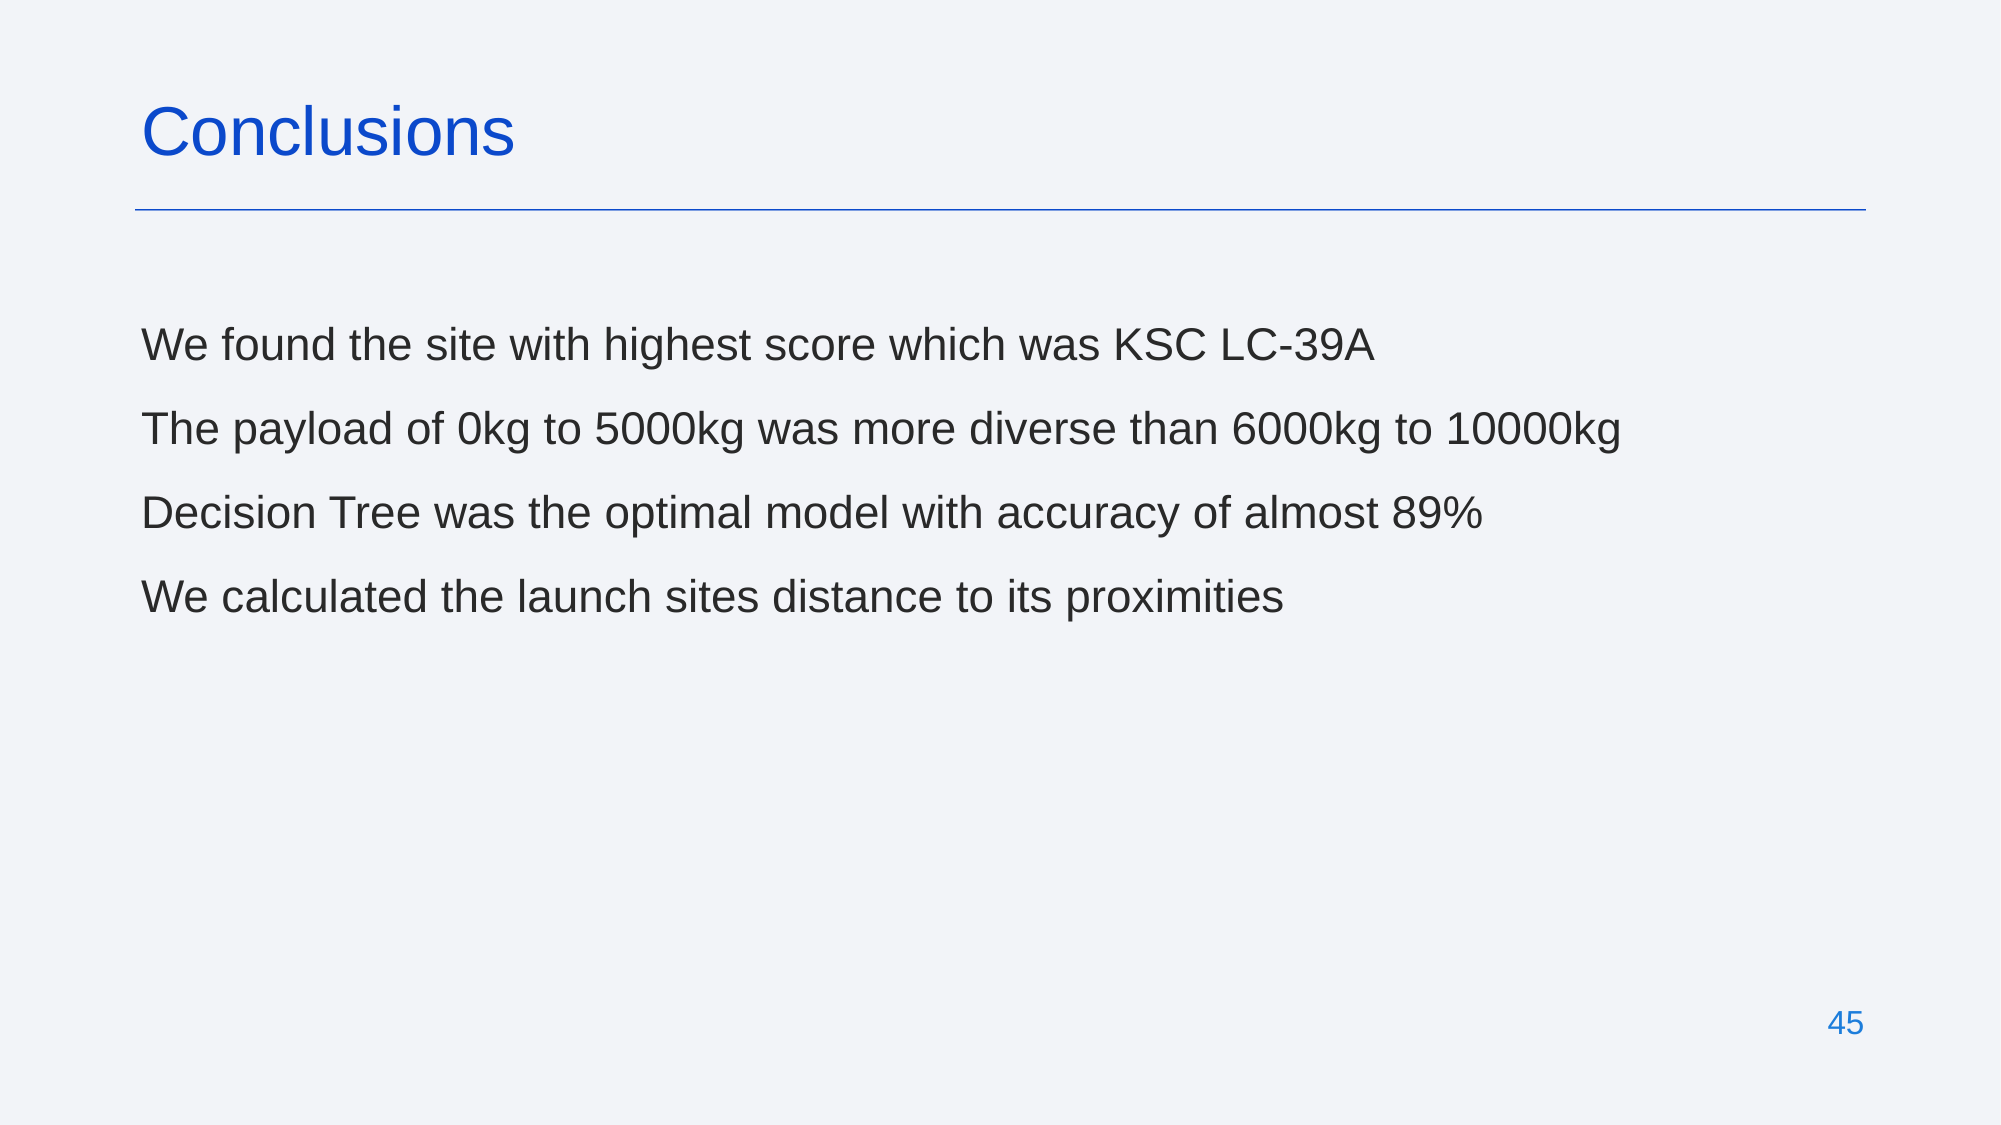

Conclusions
We found the site with highest score which was KSC LC-39A
The payload of 0kg to 5000kg was more diverse than 6000kg to 10000kg
Decision Tree was the optimal model with accuracy of almost 89%
We calculated the launch sites distance to its proximities
45